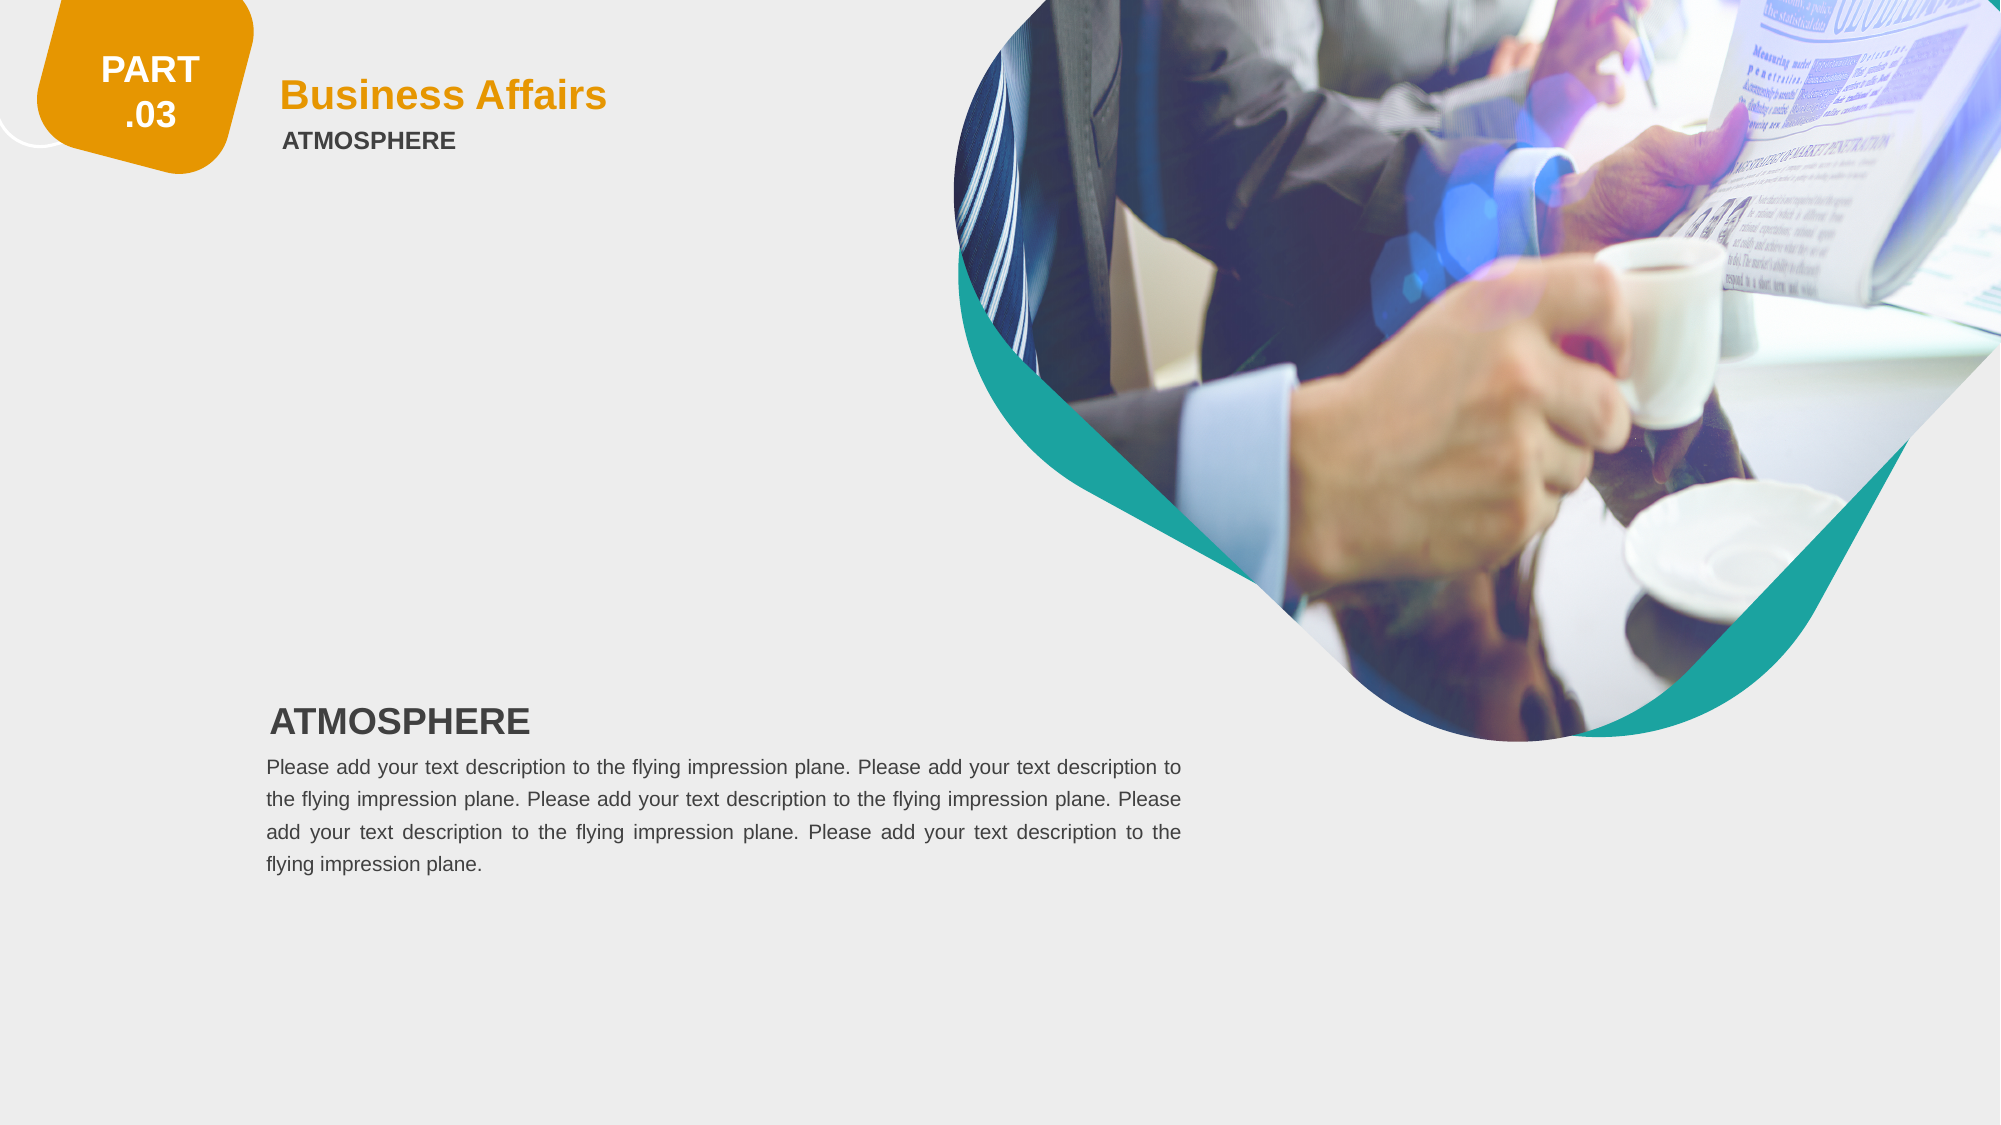

PART
.03
Business Affairs
ATMOSPHERE
ATMOSPHERE
Please add your text description to the flying impression plane. Please add your text description to the flying impression plane. Please add your text description to the flying impression plane. Please add your text description to the flying impression plane. Please add your text description to the flying impression plane.